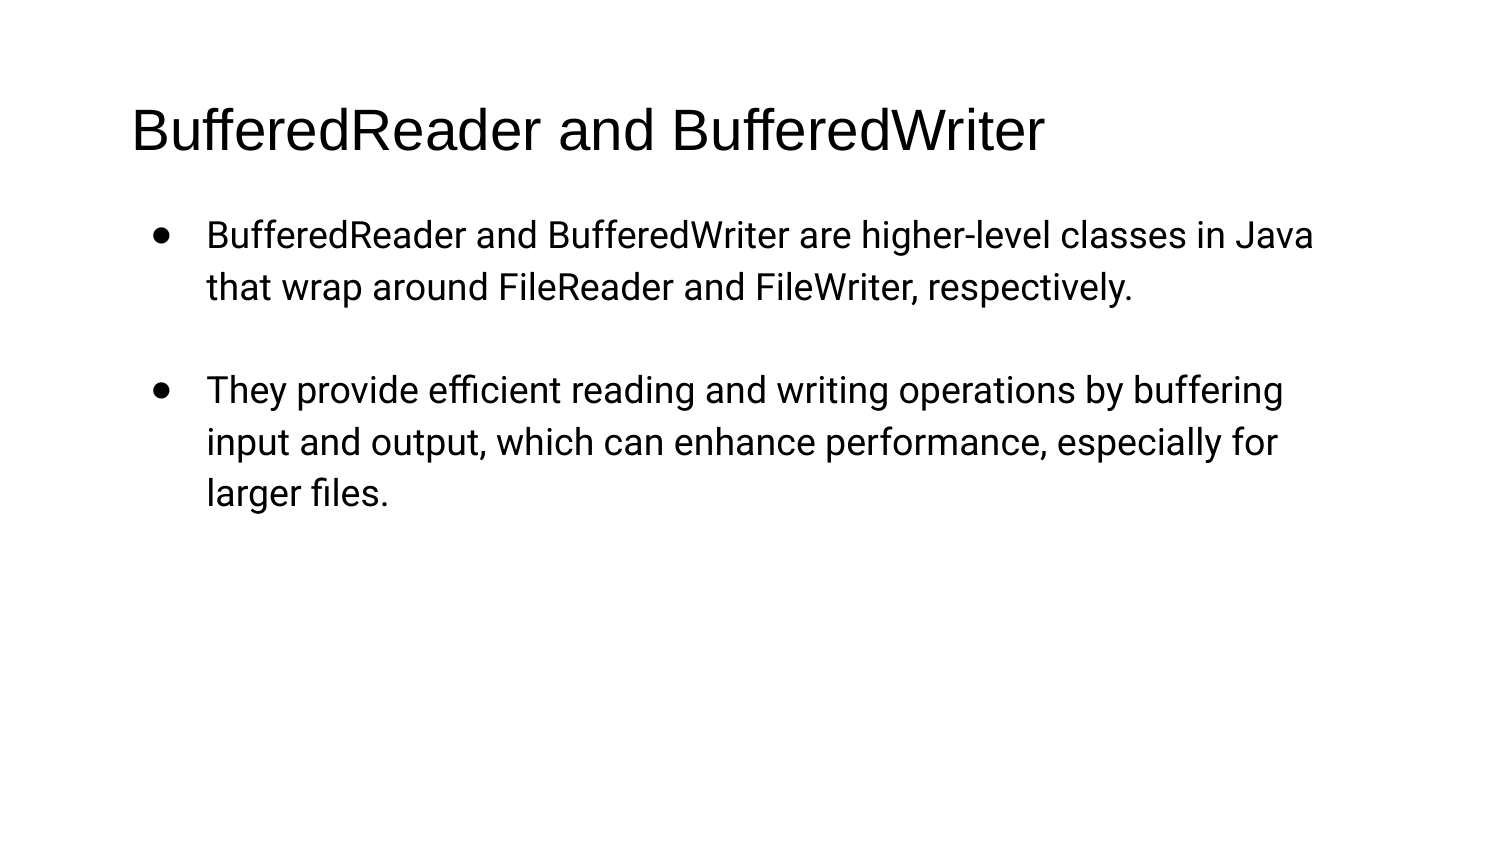

# BufferedReader and BufferedWriter
BufferedReader and BufferedWriter are higher-level classes in Java that wrap around FileReader and FileWriter, respectively.

They provide efficient reading and writing operations by buffering input and output, which can enhance performance, especially for larger files.